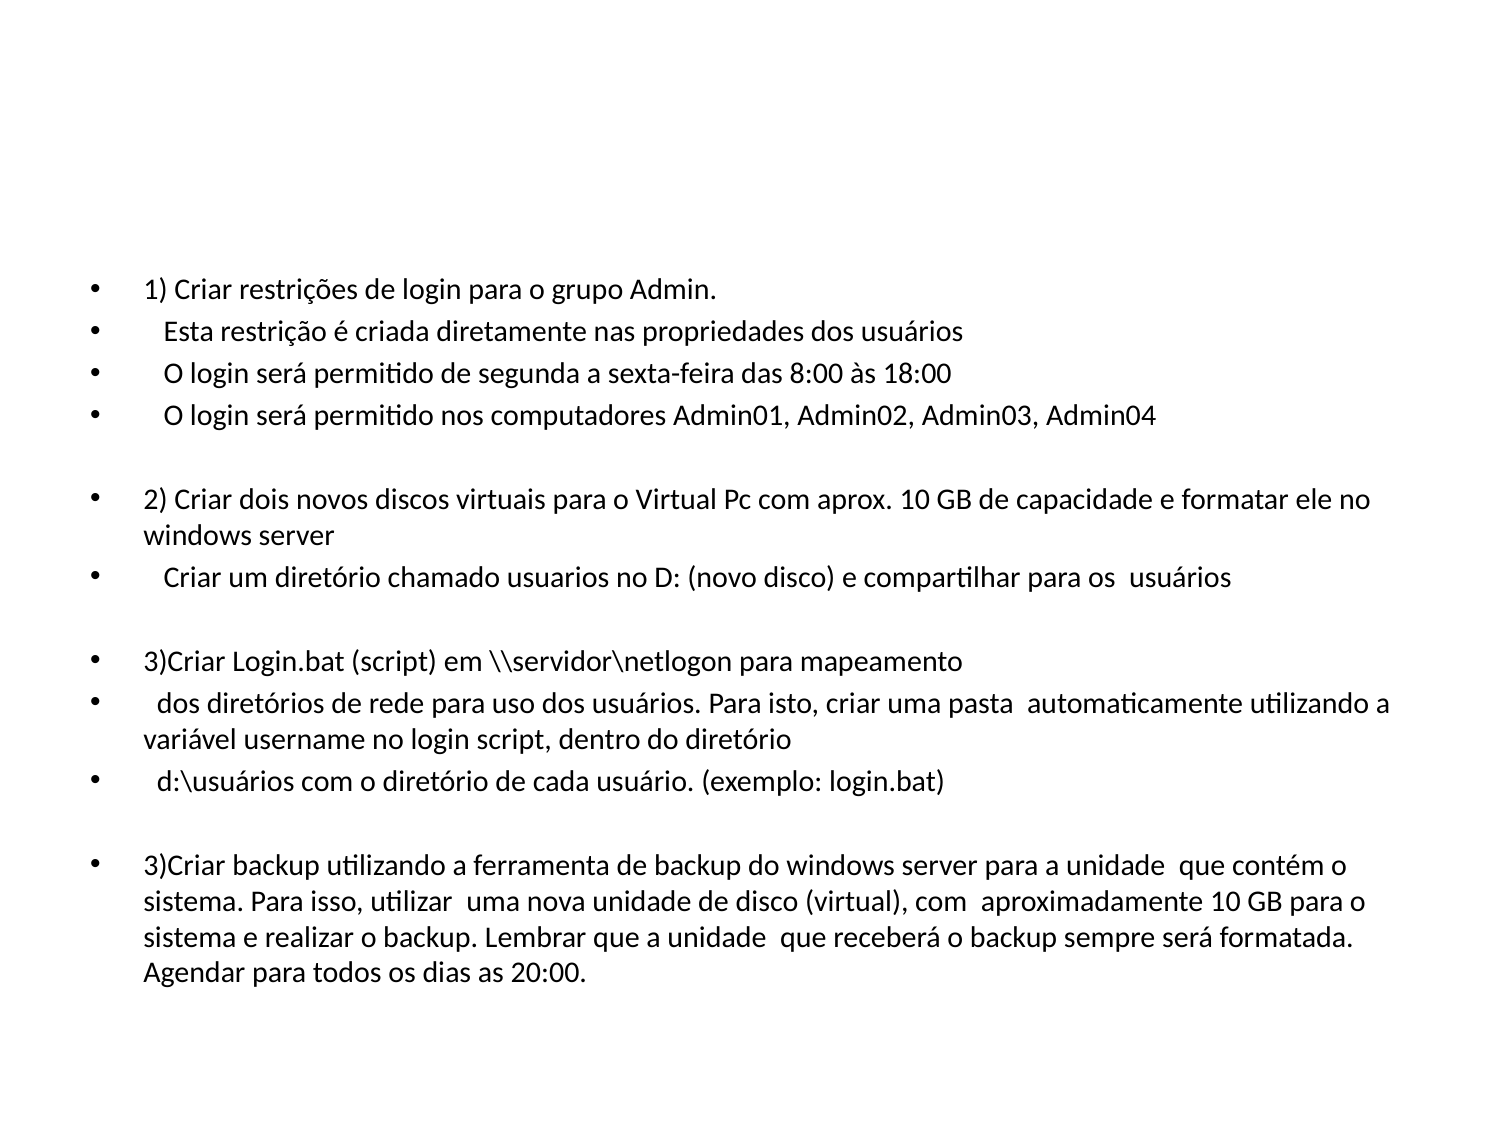

#
1) Criar restrições de login para o grupo Admin.
   Esta restrição é criada diretamente nas propriedades dos usuários
   O login será permitido de segunda a sexta-feira das 8:00 às 18:00
   O login será permitido nos computadores Admin01, Admin02, Admin03, Admin04

2) Criar dois novos discos virtuais para o Virtual Pc com aprox. 10 GB de capacidade e formatar ele no windows server
   Criar um diretório chamado usuarios no D: (novo disco) e compartilhar para os  usuários

3)Criar Login.bat (script) em \\servidor\netlogon para mapeamento
  dos diretórios de rede para uso dos usuários. Para isto, criar uma pasta  automaticamente utilizando a variável username no login script, dentro do diretório
  d:\usuários com o diretório de cada usuário. (exemplo: login.bat)

3)Criar backup utilizando a ferramenta de backup do windows server para a unidade  que contém o sistema. Para isso, utilizar  uma nova unidade de disco (virtual), com  aproximadamente 10 GB para o sistema e realizar o backup. Lembrar que a unidade  que receberá o backup sempre será formatada. Agendar para todos os dias as 20:00.